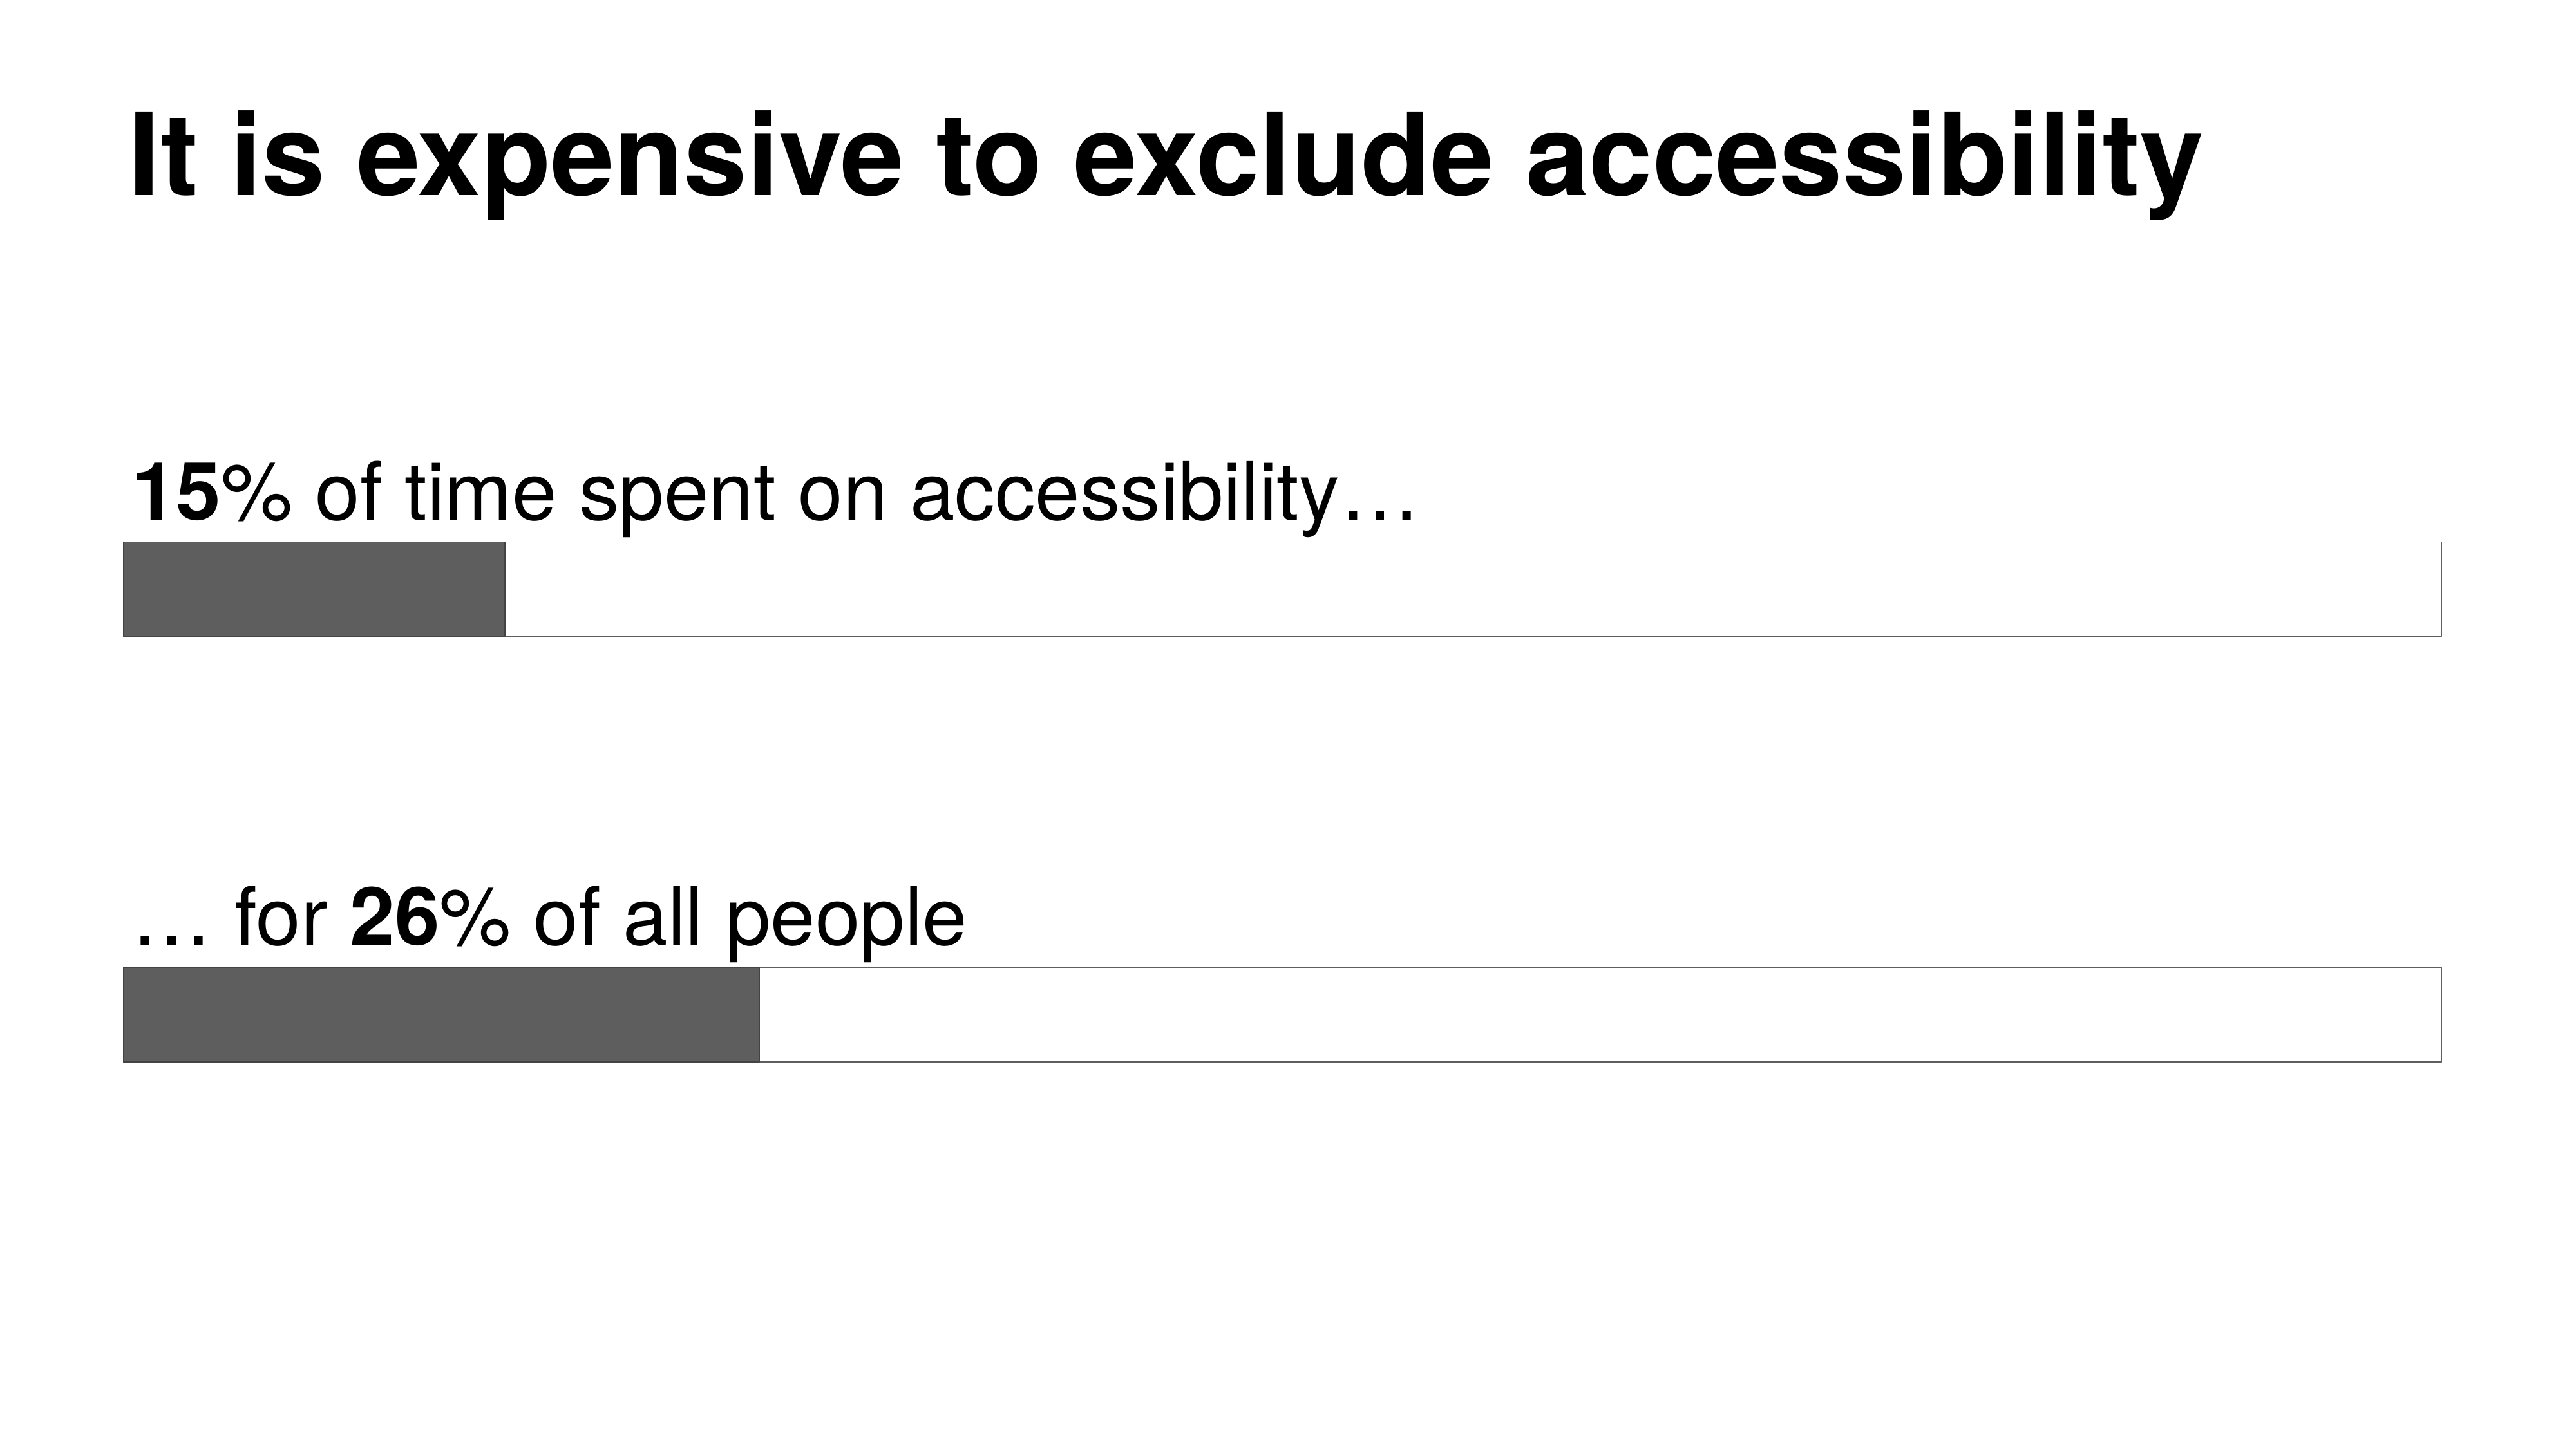

It is expensive to exclude accessibility
# 15% of time spent on accessibility…

… for 26% of all people